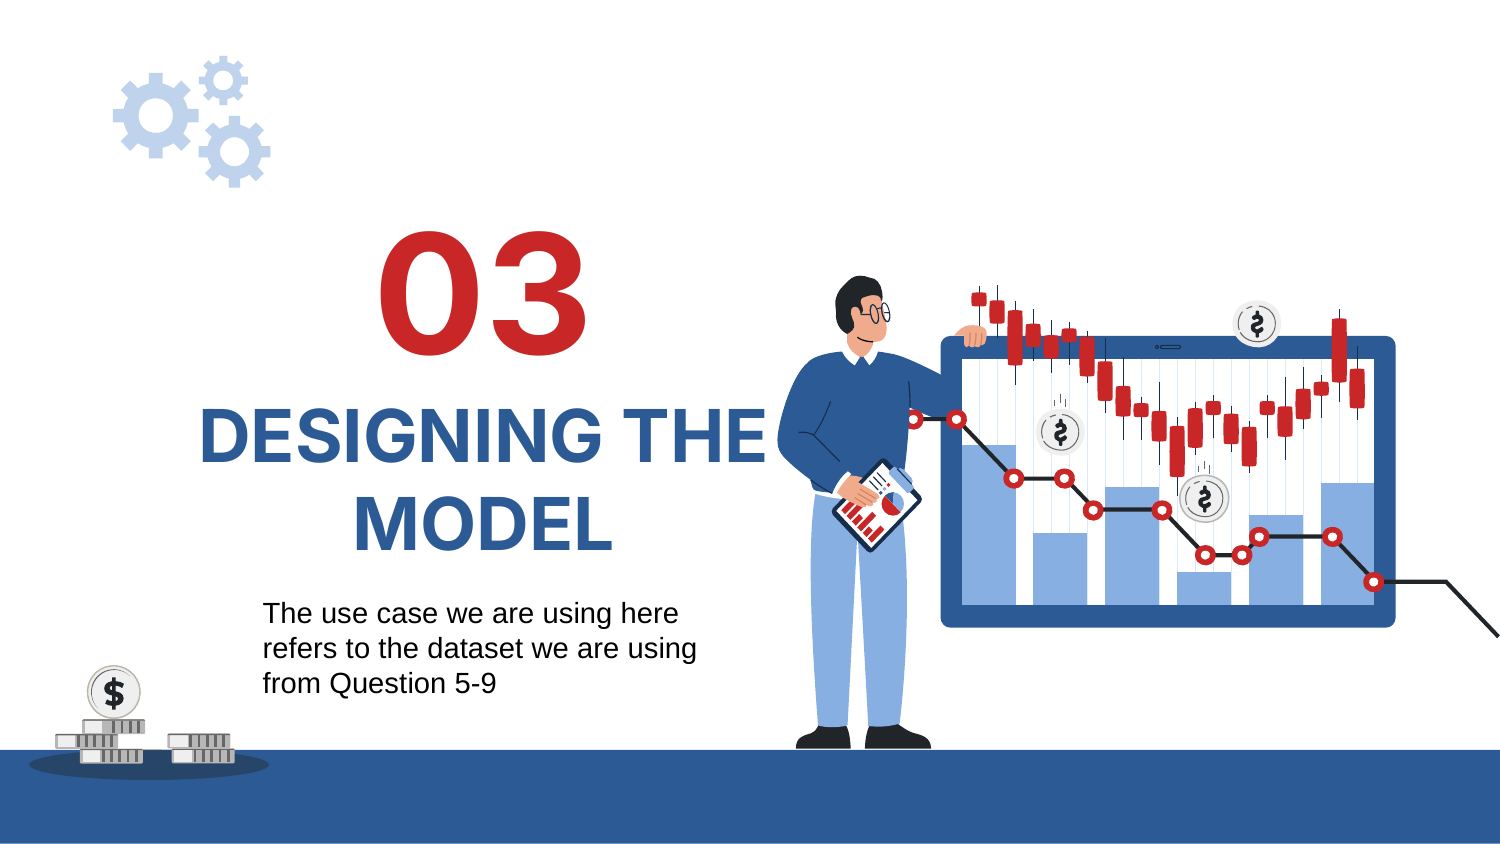

03

# DESIGNING THE MODEL
The use case we are using here refers to the dataset we are using from Question 5-9